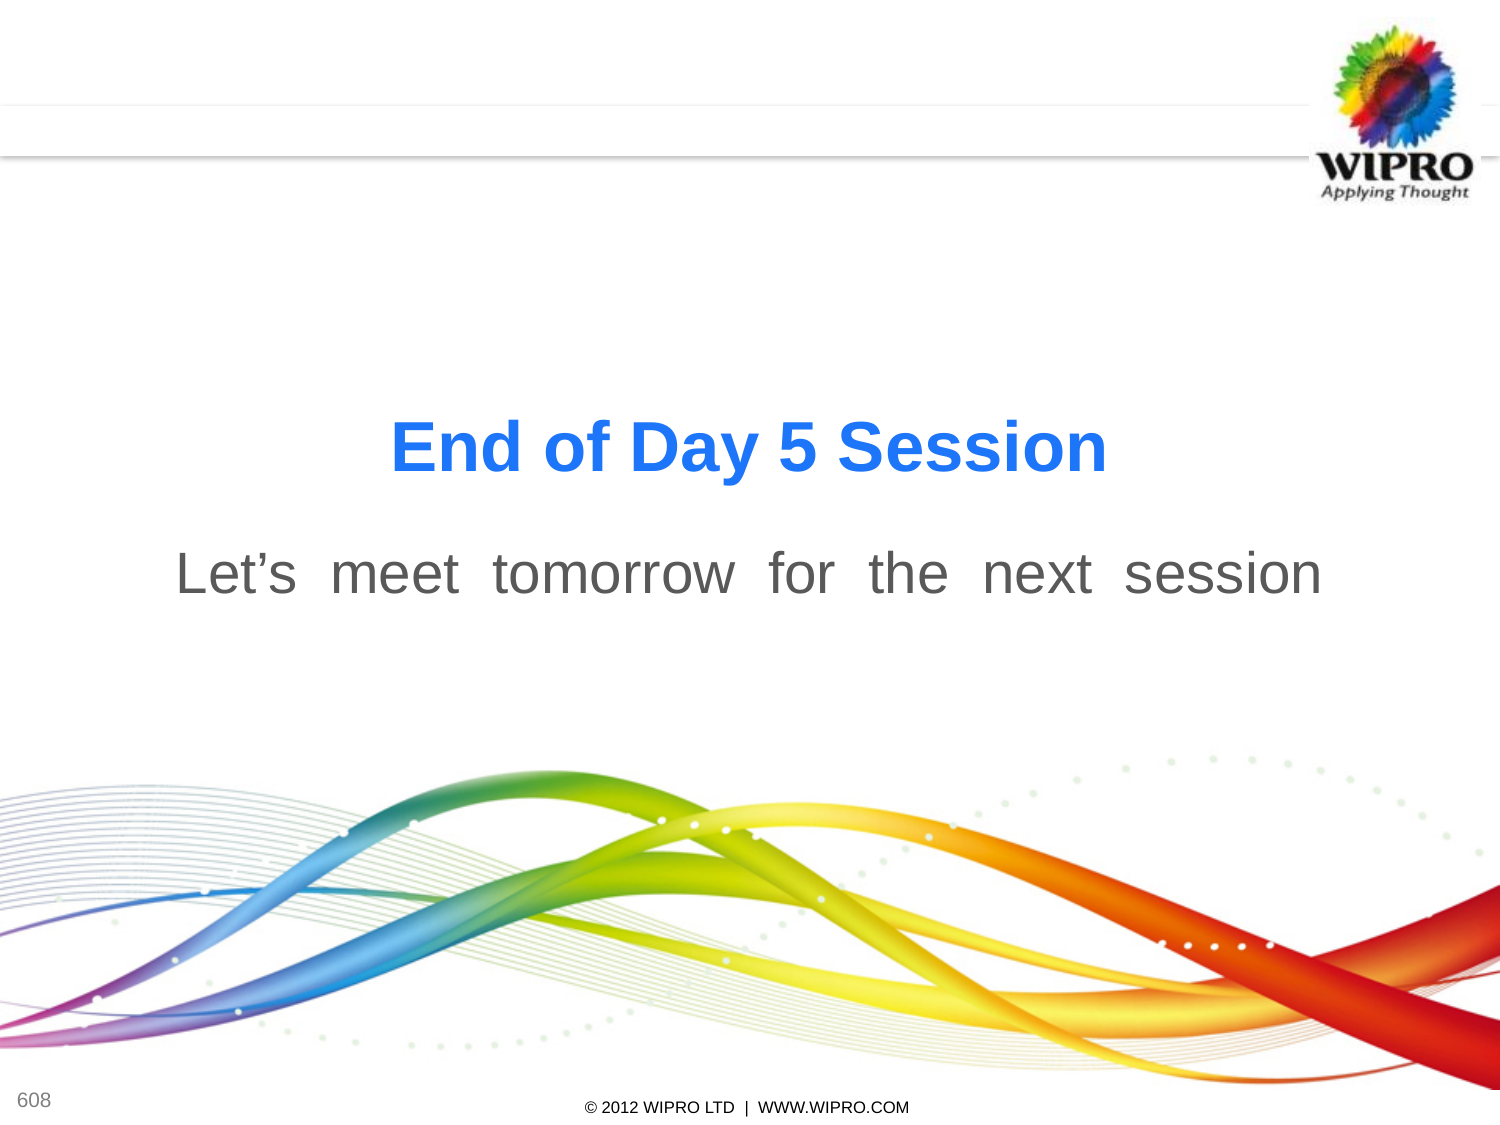

End of Day 5 Session
Let’s  meet  tomorrow  for  the  next  session